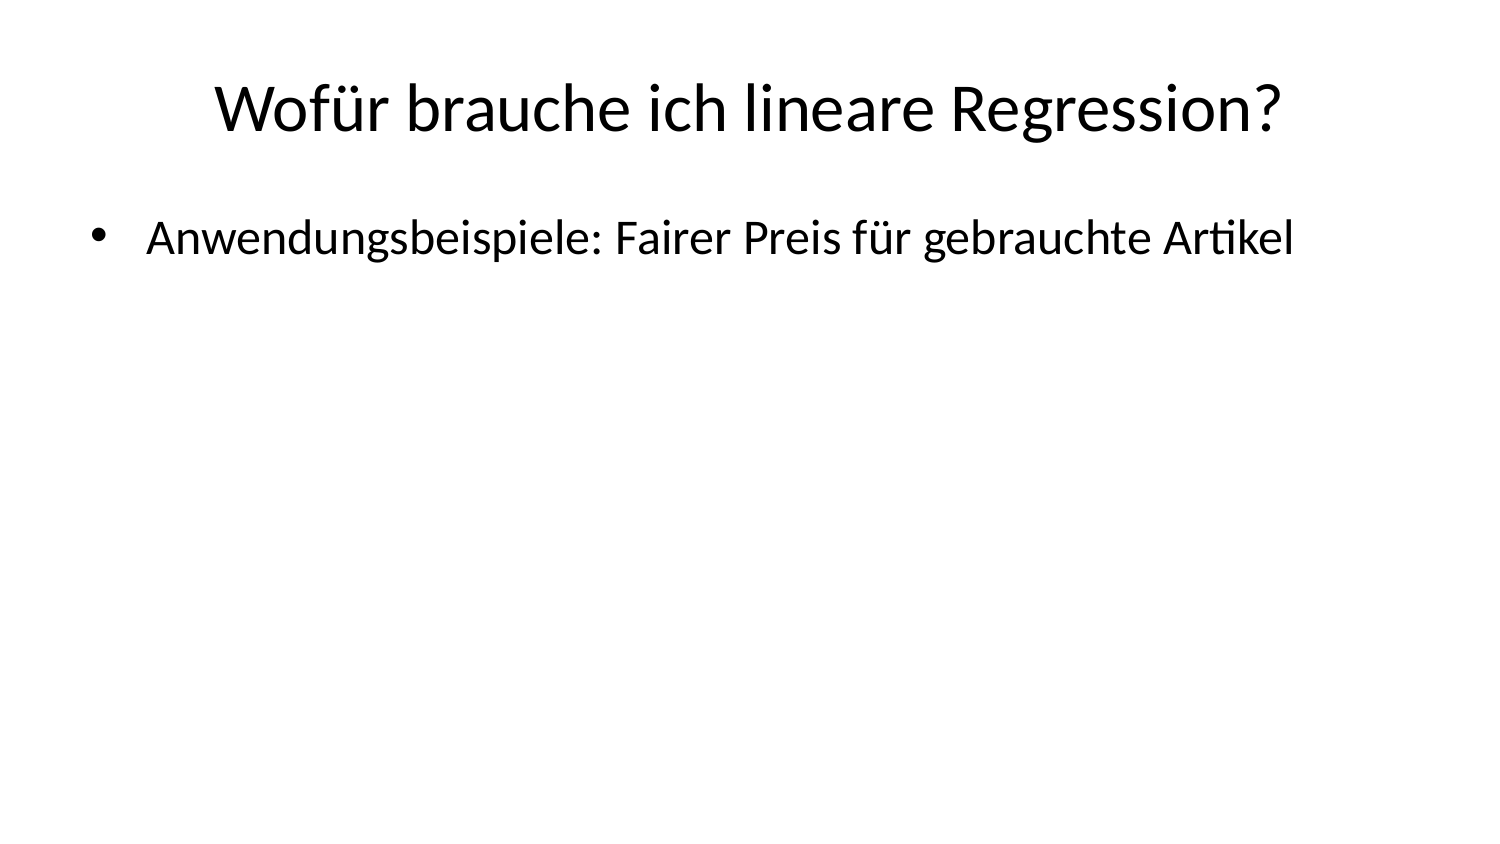

# Wofür brauche ich lineare Regression?
Anwendungsbeispiele: Fairer Preis für gebrauchte Artikel